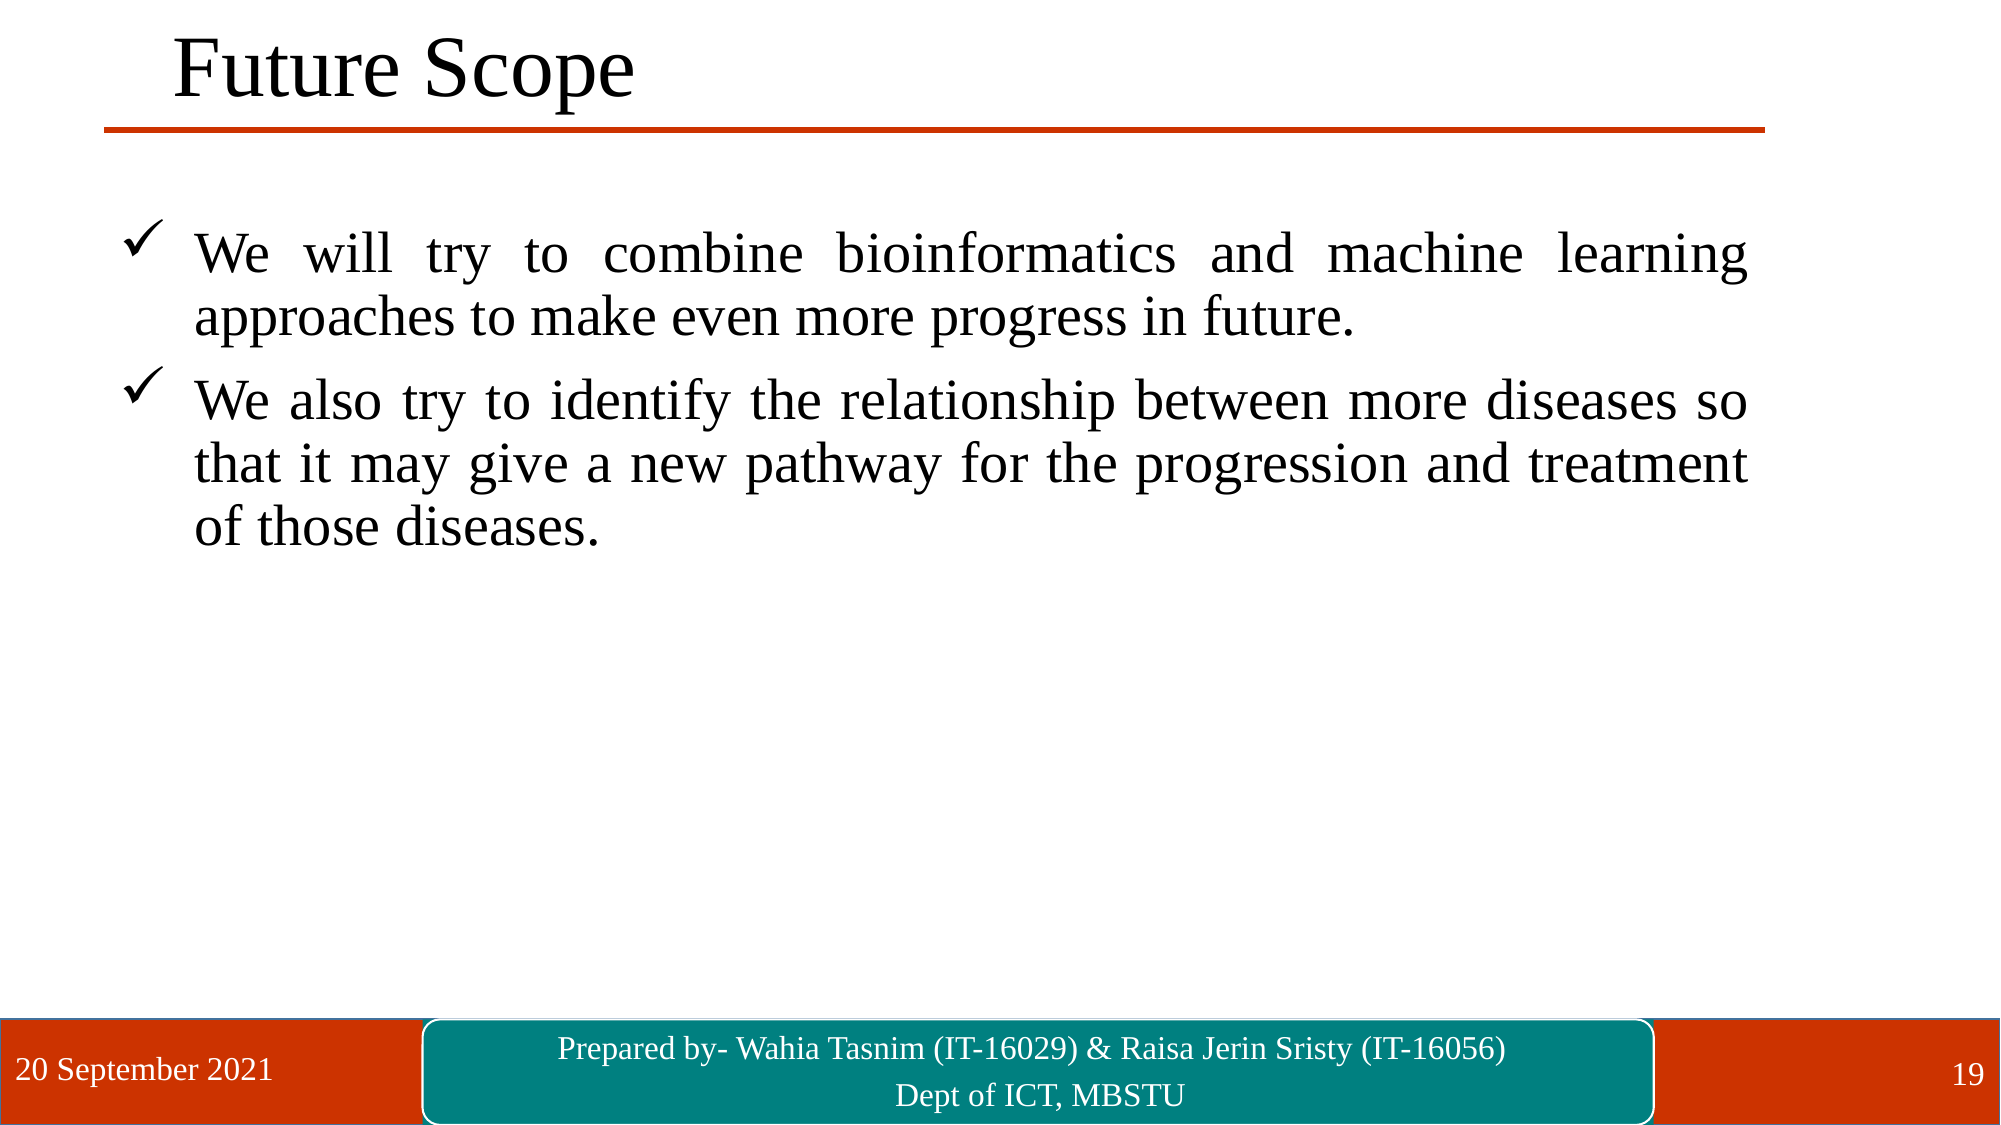

Future Scope
We will try to combine bioinformatics and machine learning approaches to make even more progress in future.
We also try to identify the relationship between more diseases so that it may give a new pathway for the progression and treatment of those diseases.

Prepared by- Wahia Tasnim (IT-16029) & Raisa Jerin Sristy (IT-16056)
Dept of ICT, MBSTU
20 September 2021
19